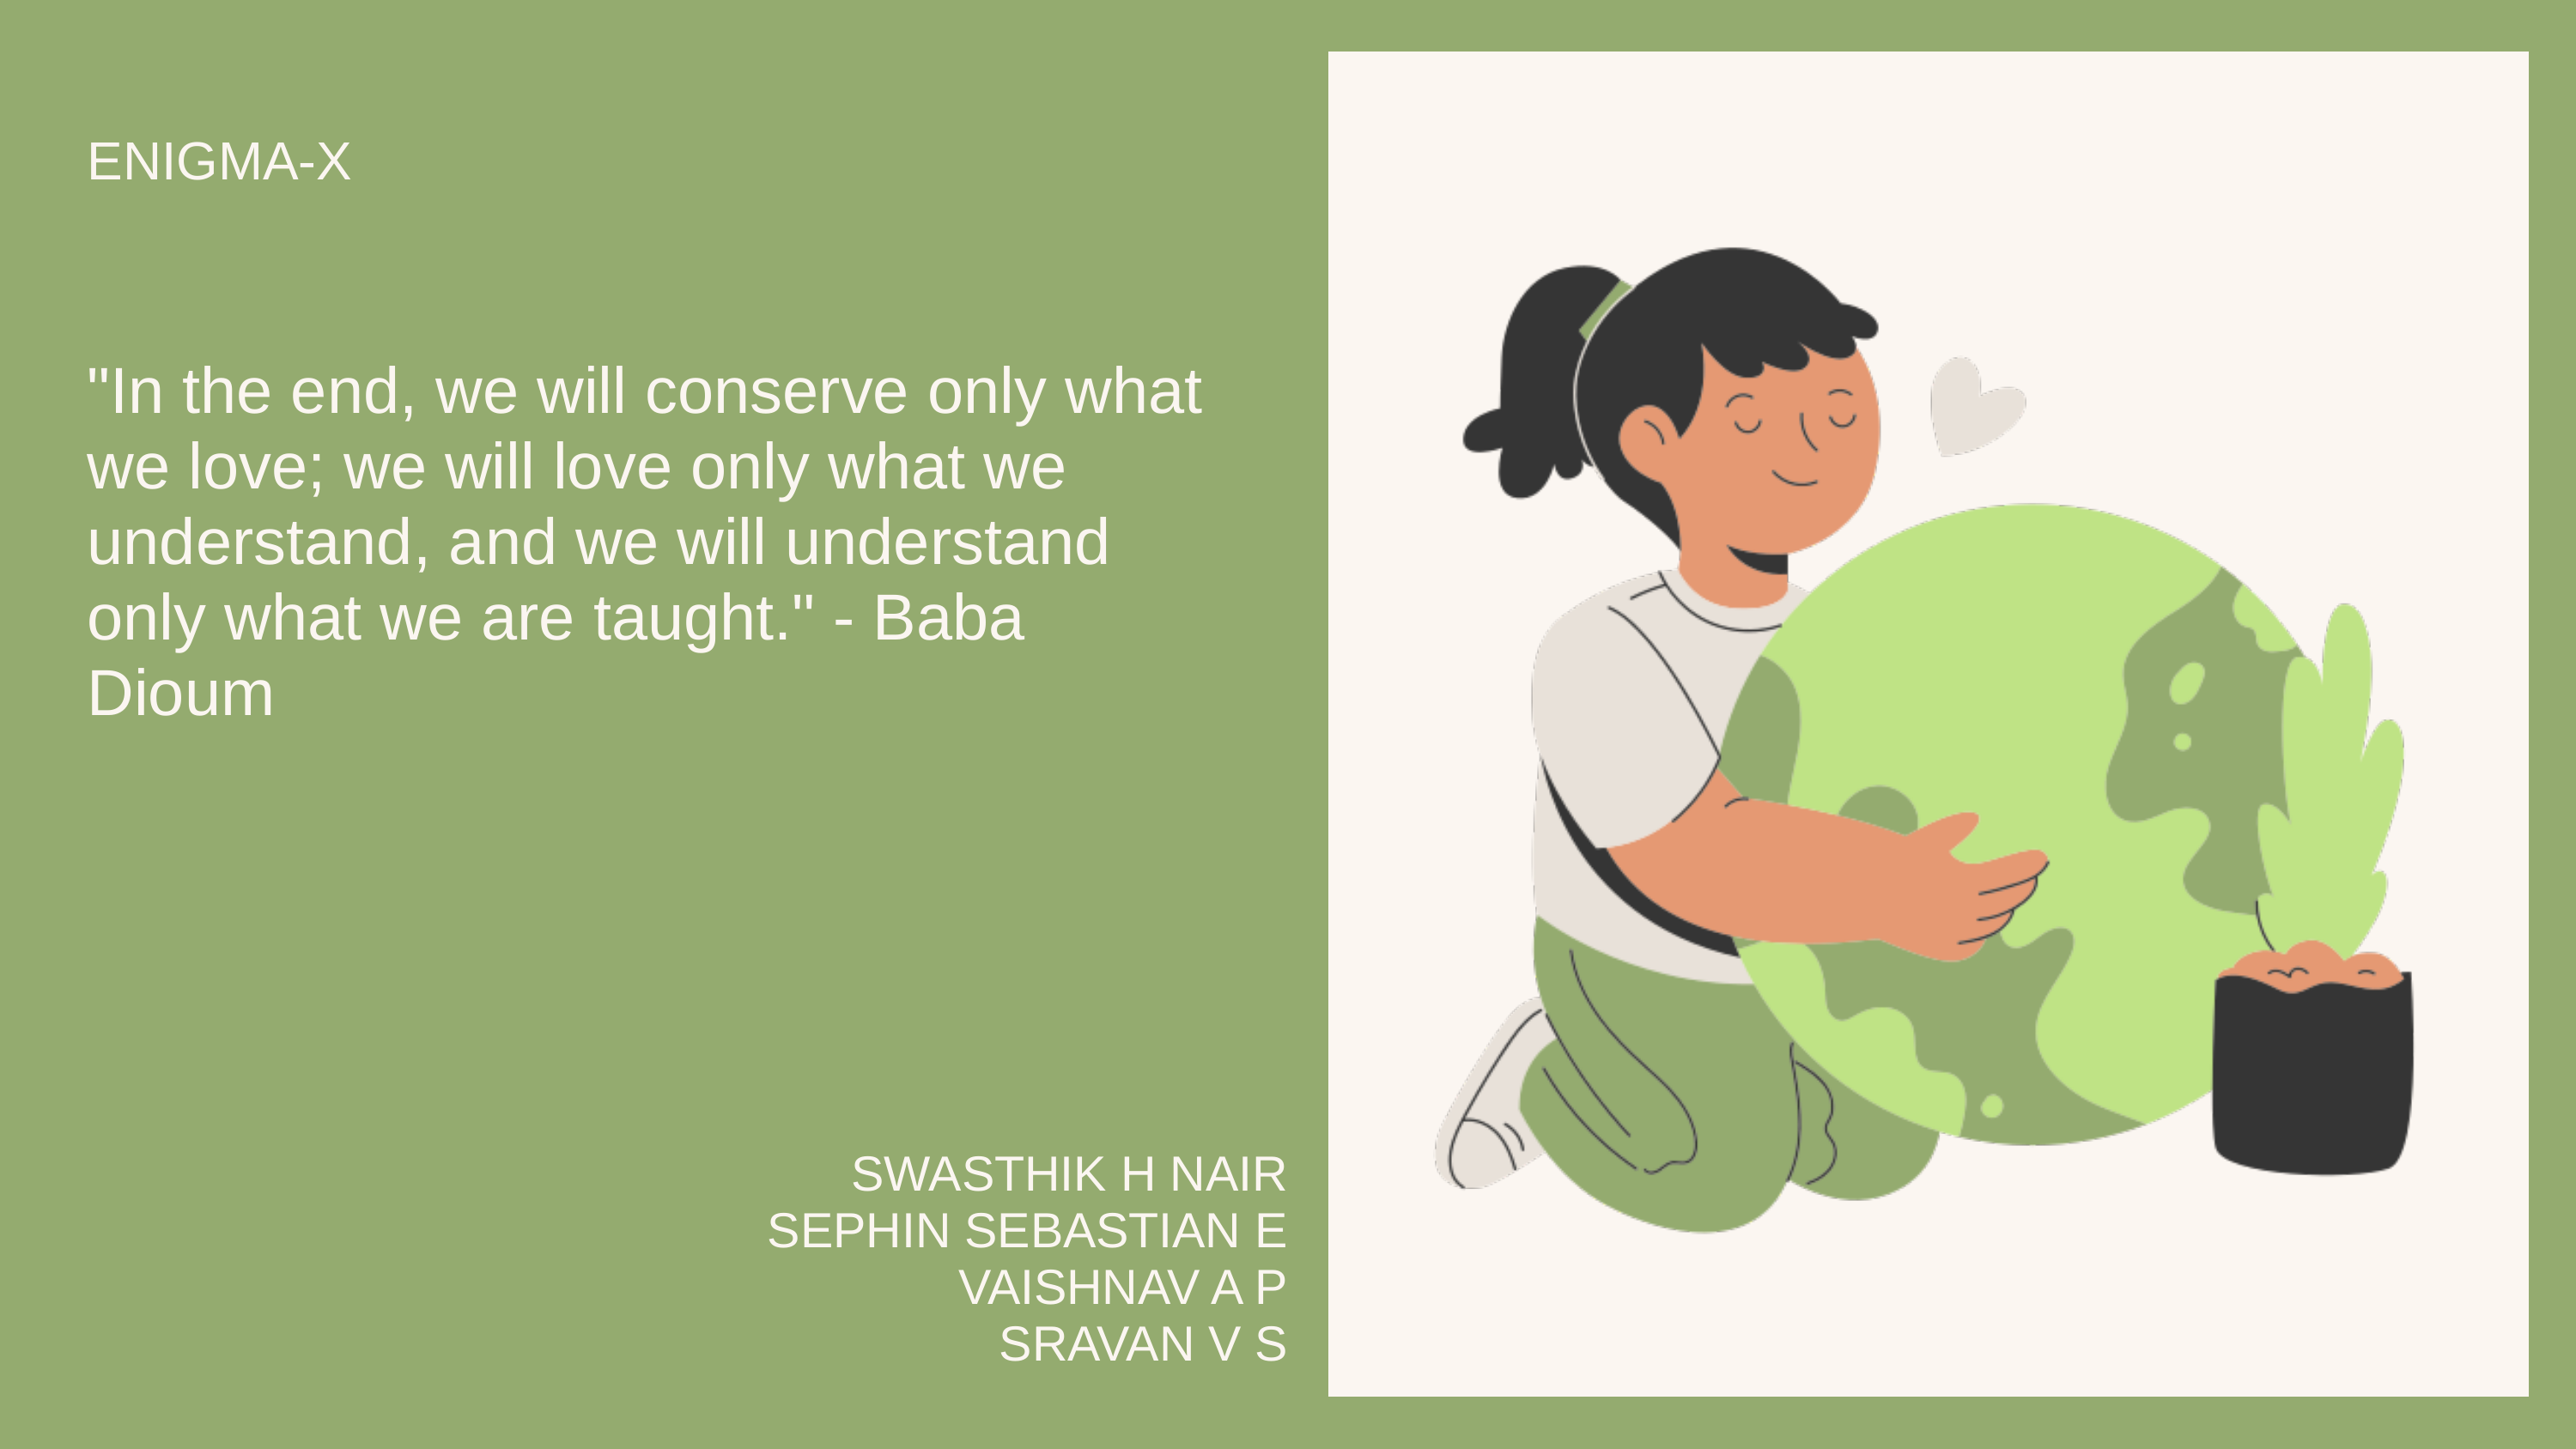

ENIGMA-X

"In the end, we will conserve only what we love; we will love only what we understand, and we will understand only what we are taught." - Baba Dioum
SWASTHIK H NAIR
SEPHIN SEBASTIAN E
VAISHNAV A P
SRAVAN V S